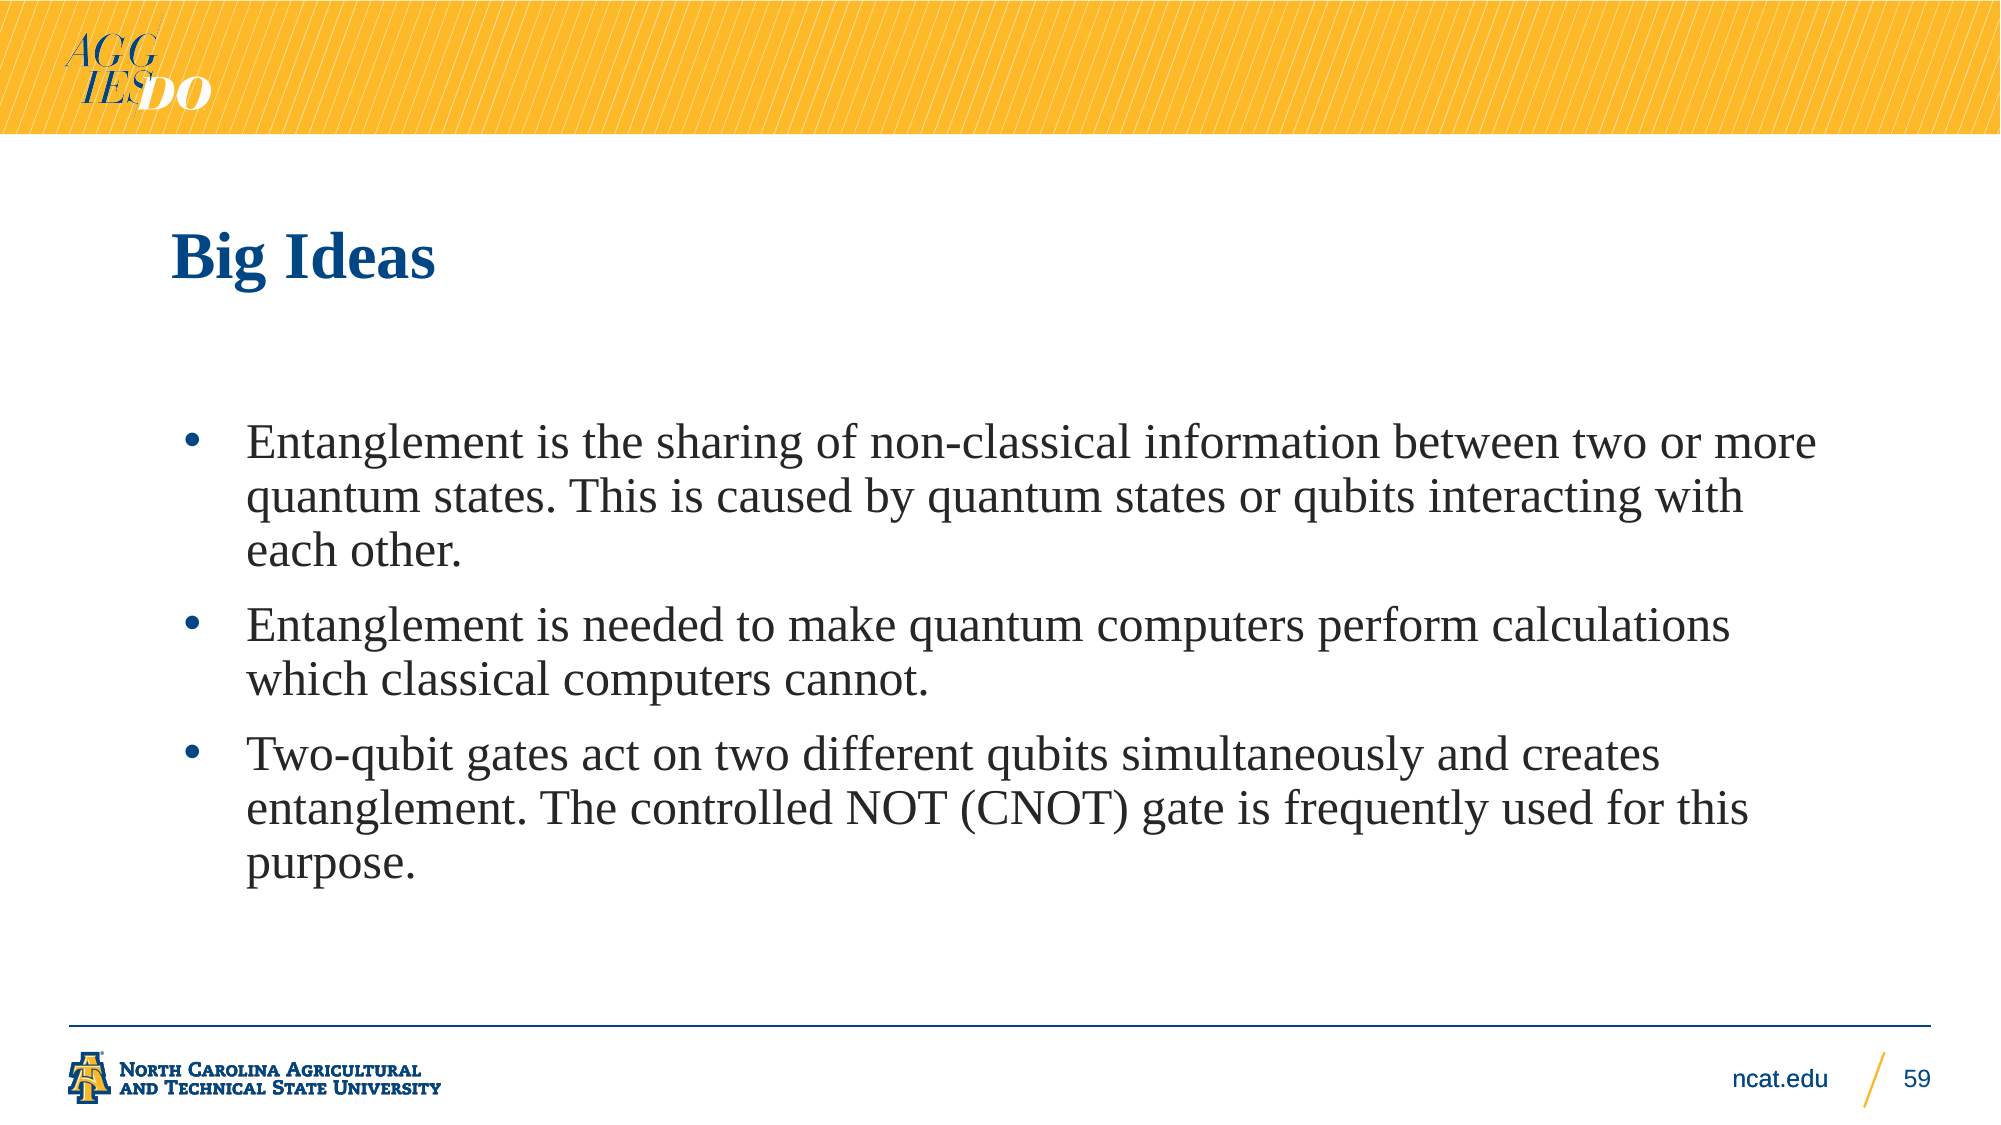

# Big Ideas

Entanglement is the sharing of non-classical information between two or more quantum states. This is caused by quantum states or qubits interacting with each other.
Entanglement is needed to make quantum computers perform calculations which classical computers cannot.
Two-qubit gates act on two different qubits simultaneously and creates entanglement. The controlled NOT (CNOT) gate is frequently used for this purpose.

59